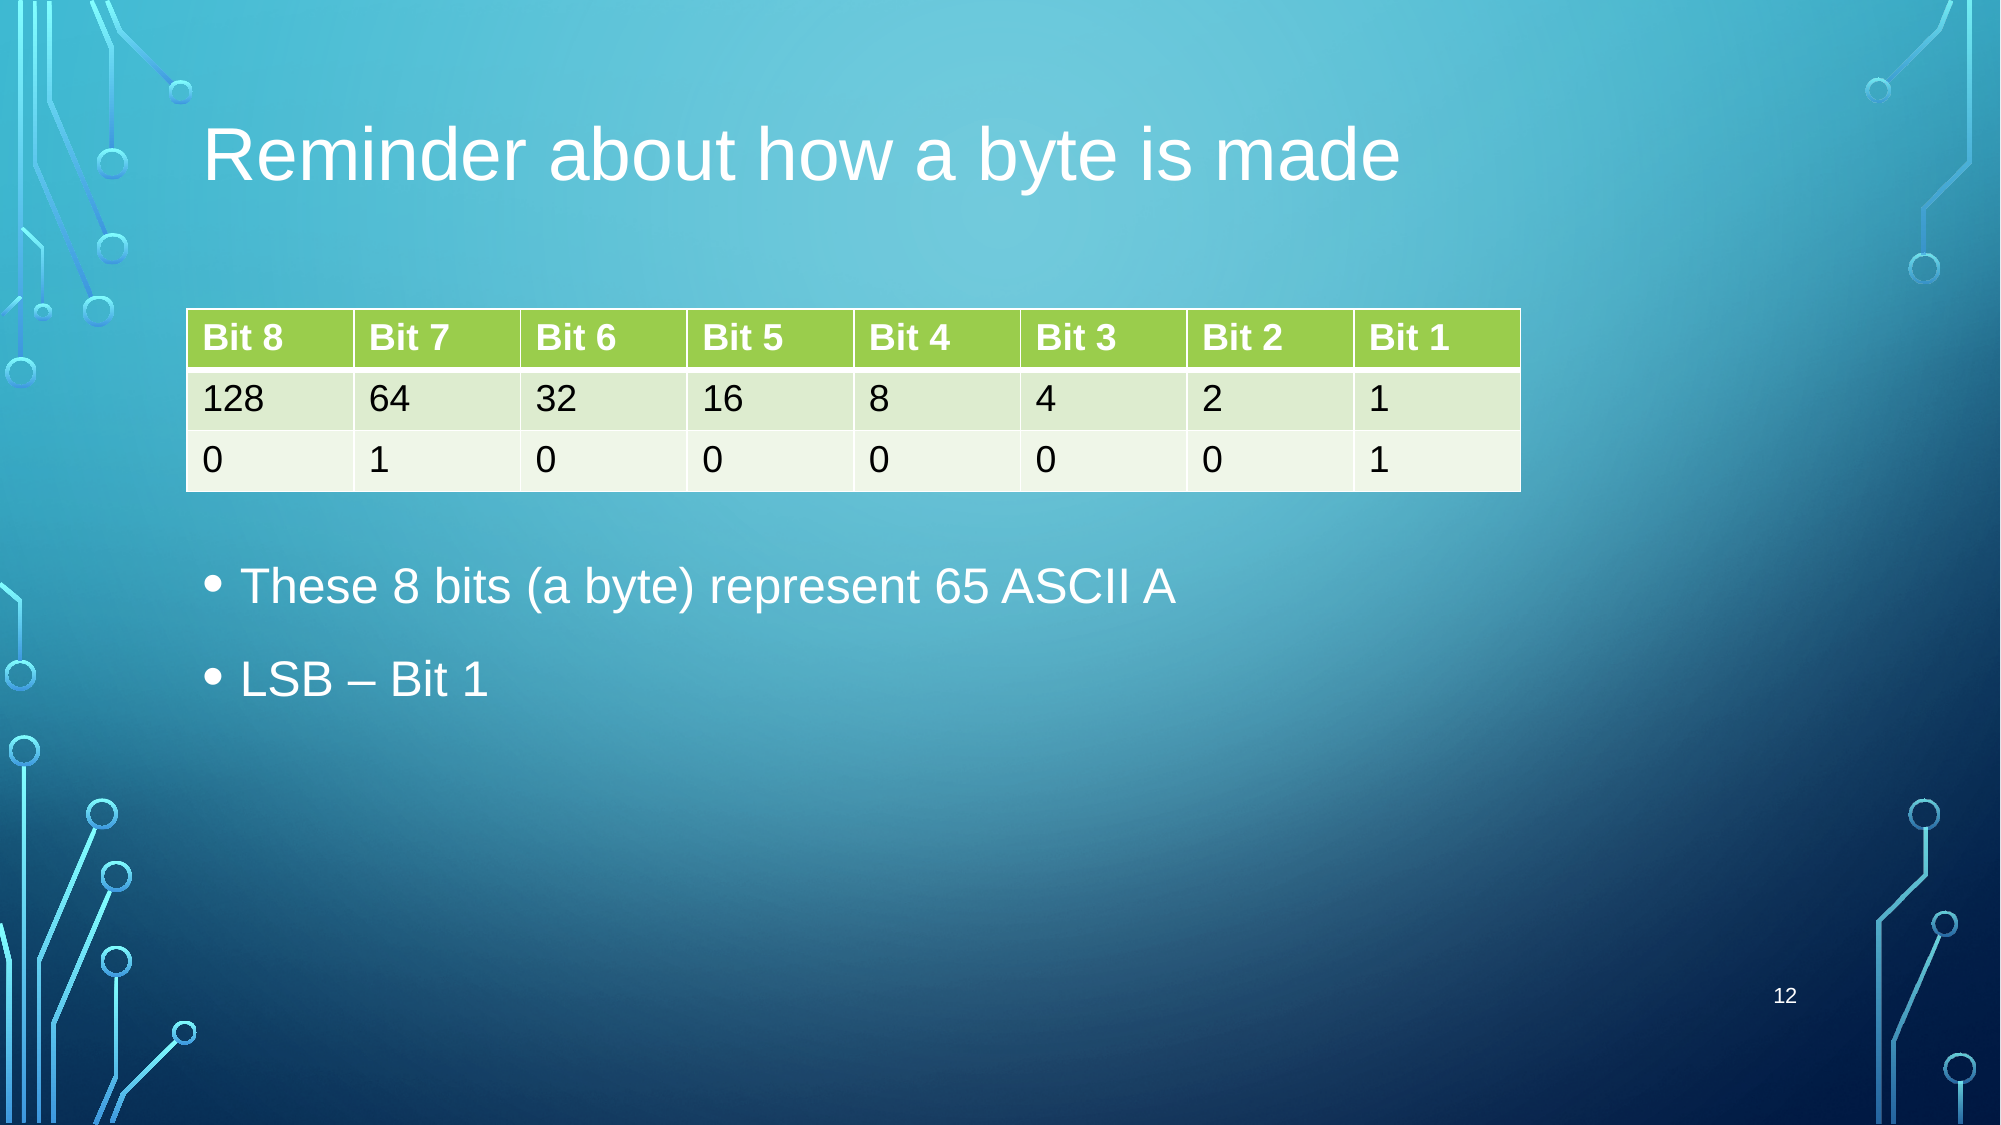

# Reminder about how a byte is made
| Bit 8 | Bit 7 | Bit 6 | Bit 5 | Bit 4 | Bit 3 | Bit 2 | Bit 1 |
| --- | --- | --- | --- | --- | --- | --- | --- |
| 128 | 64 | 32 | 16 | 8 | 4 | 2 | 1 |
| 0 | 1 | 0 | 0 | 0 | 0 | 0 | 1 |
These 8 bits (a byte) represent 65 ASCII A
LSB – Bit 1
12